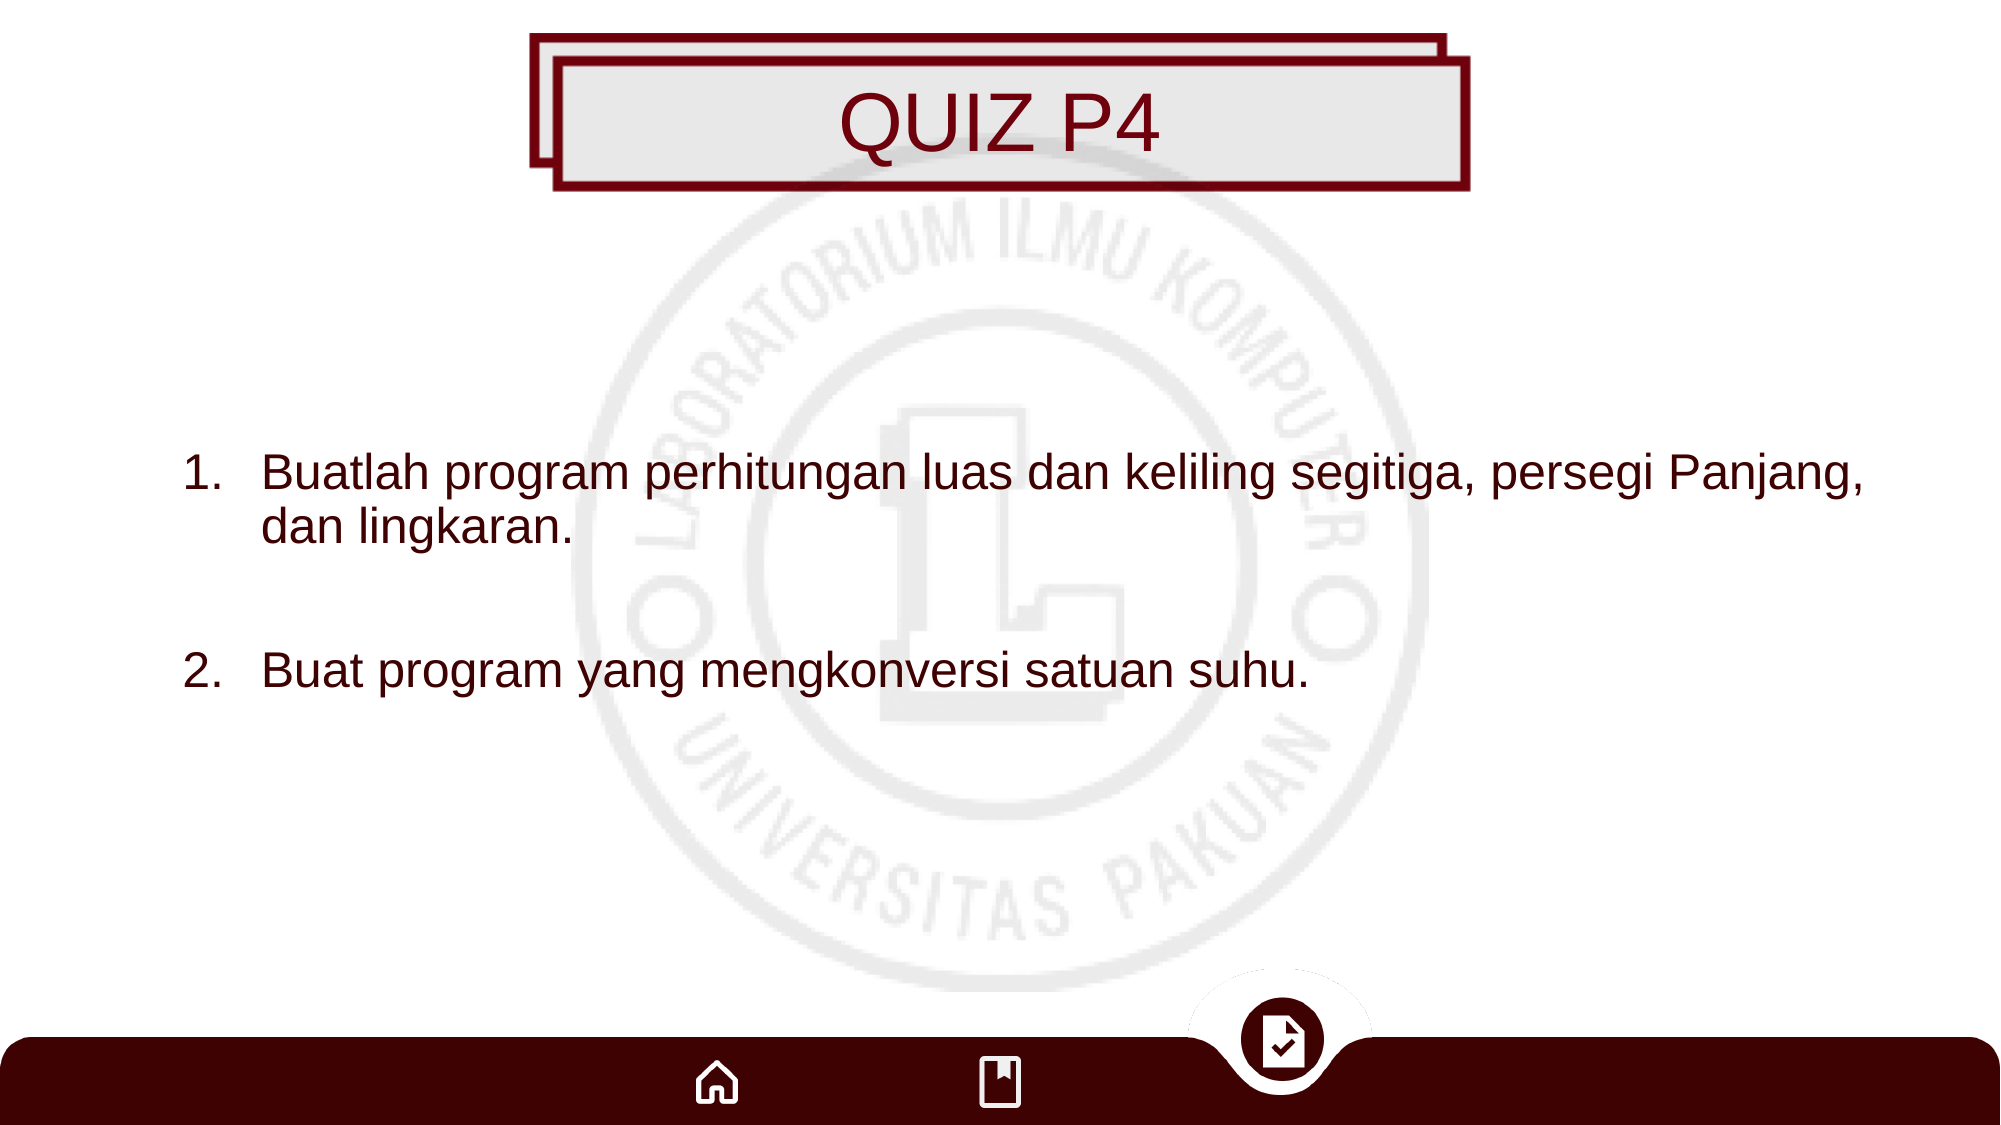

# QUIZ P4
Buatlah program perhitungan luas dan keliling segitiga, persegi Panjang, dan lingkaran.

Buat program yang mengkonversi satuan suhu.